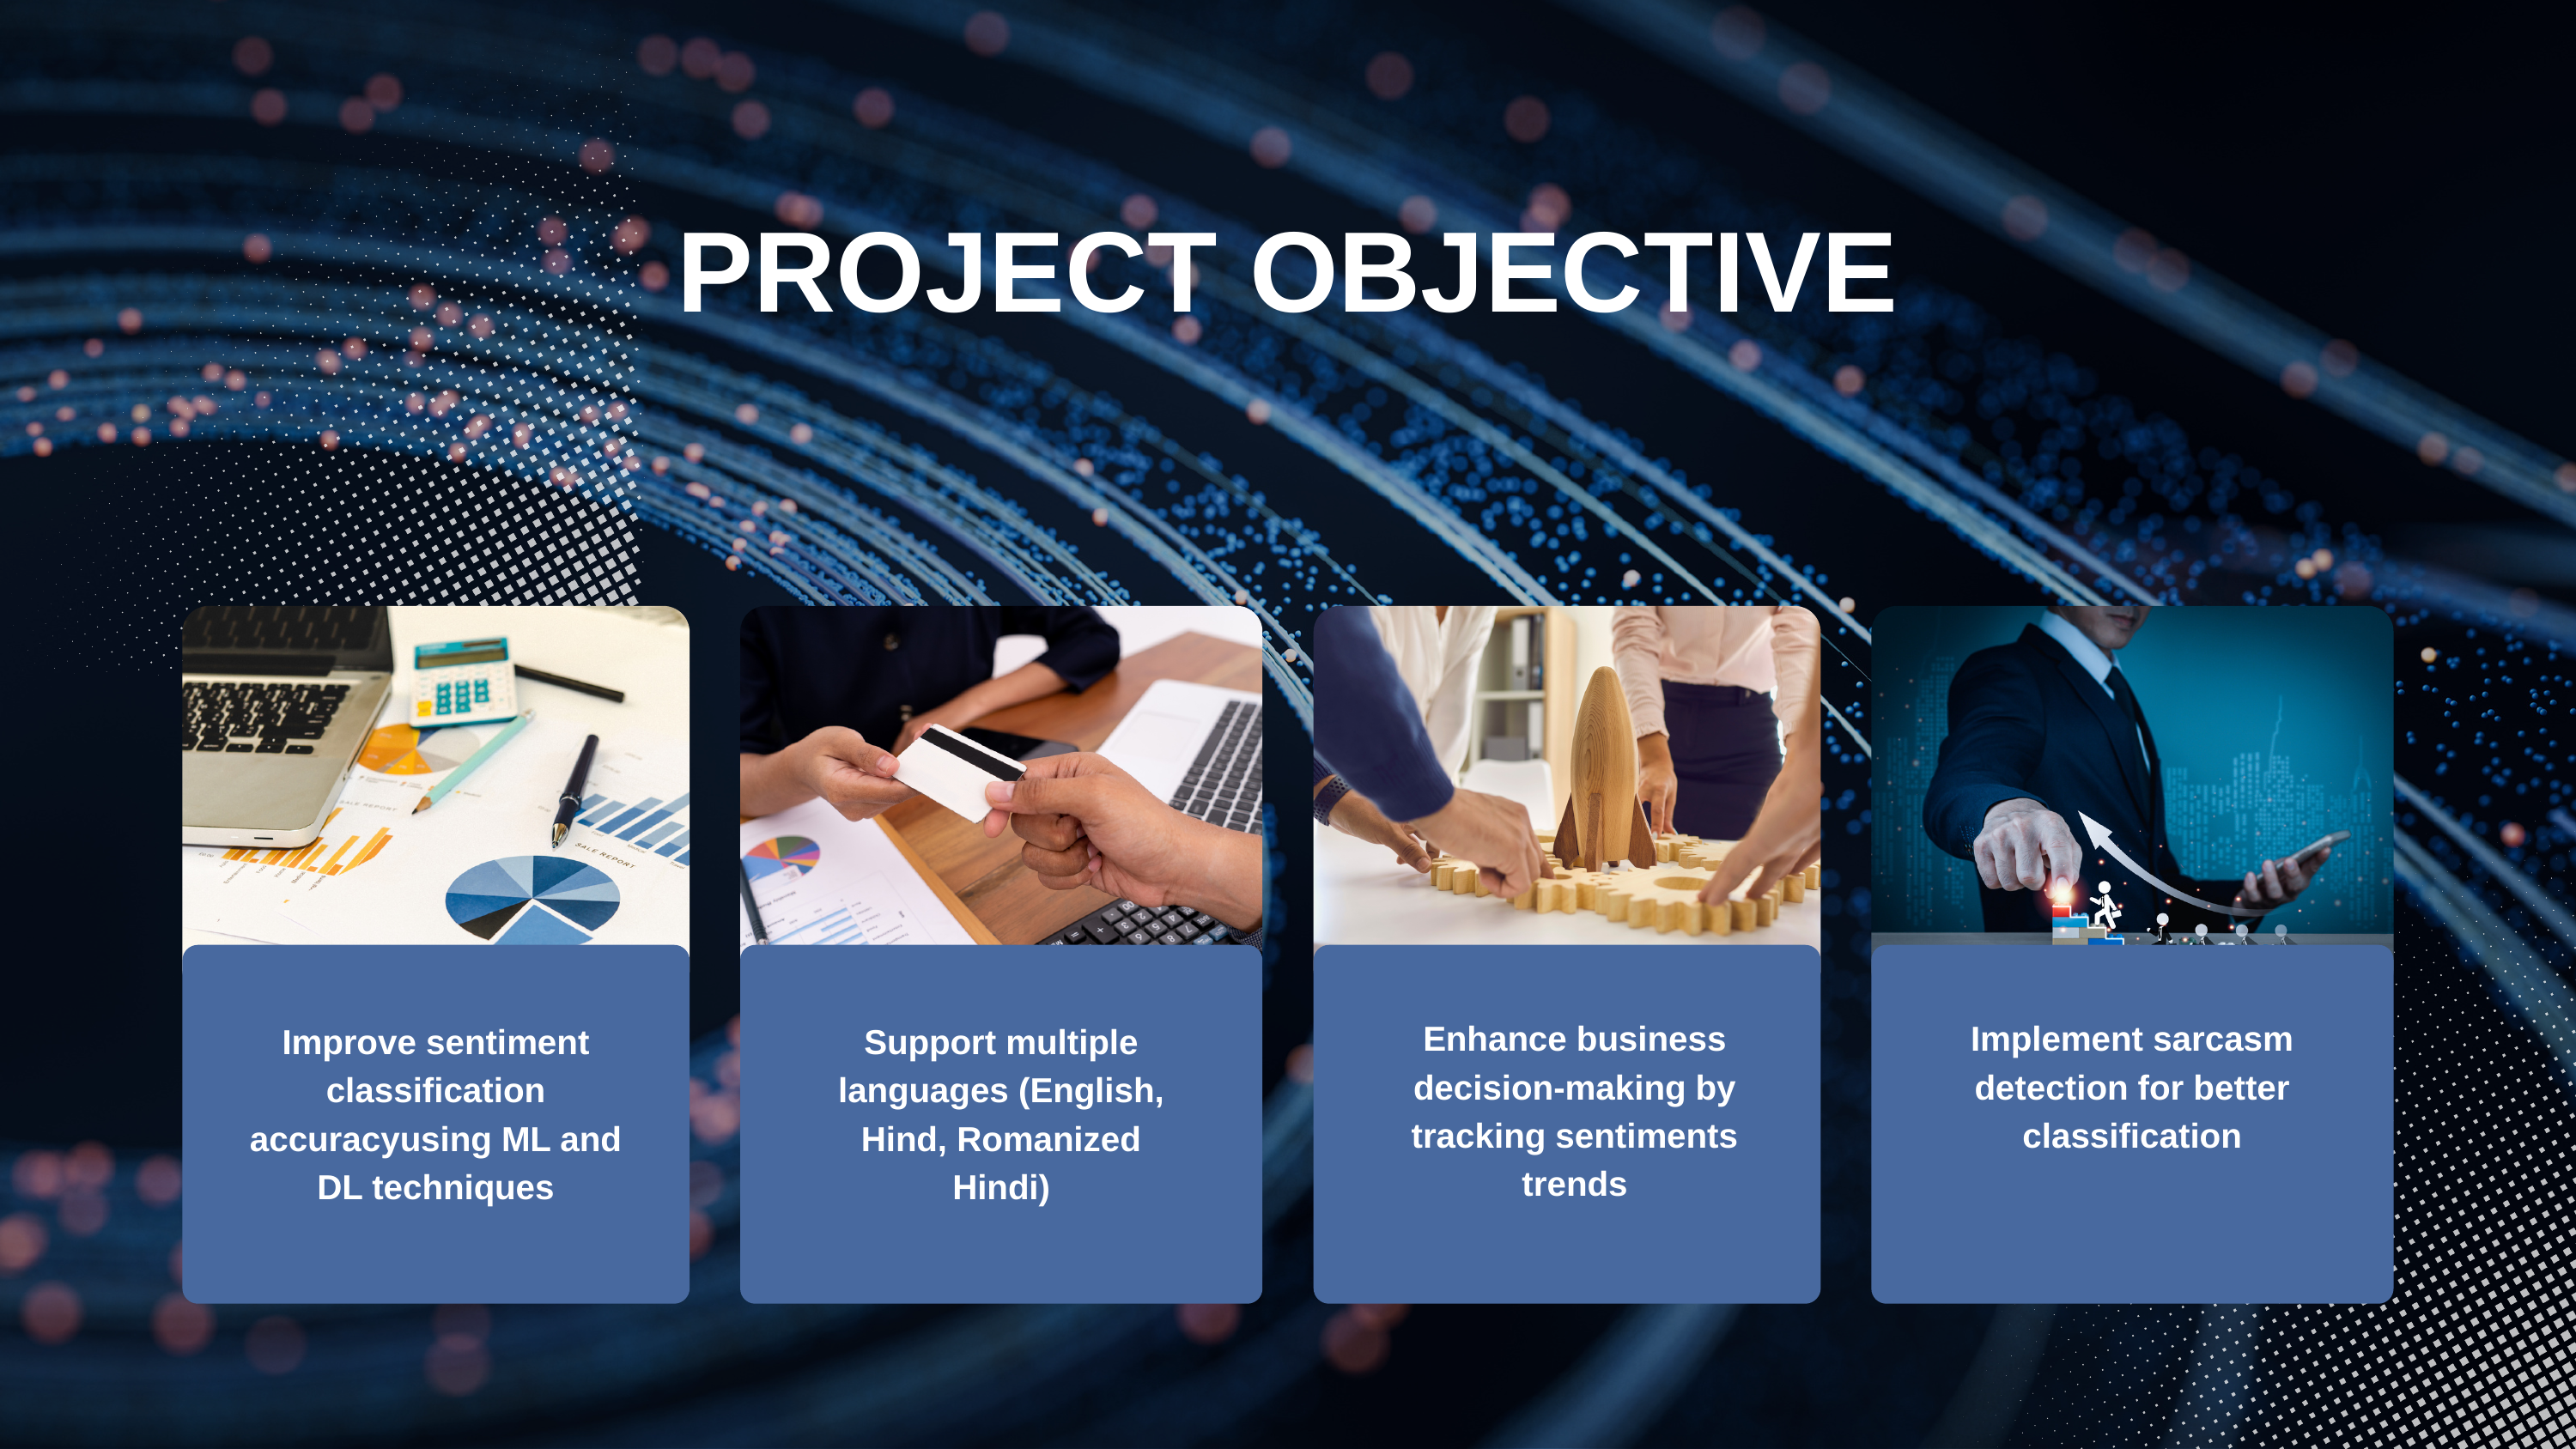

PROJECT OBJECTIVE

Enhance business decision-making by tracking sentiments trends
Implement sarcasm detection for better classification
Improve sentiment classification accuracyusing ML and DL techniques
Support multiple languages (English, Hind, Romanized Hindi)